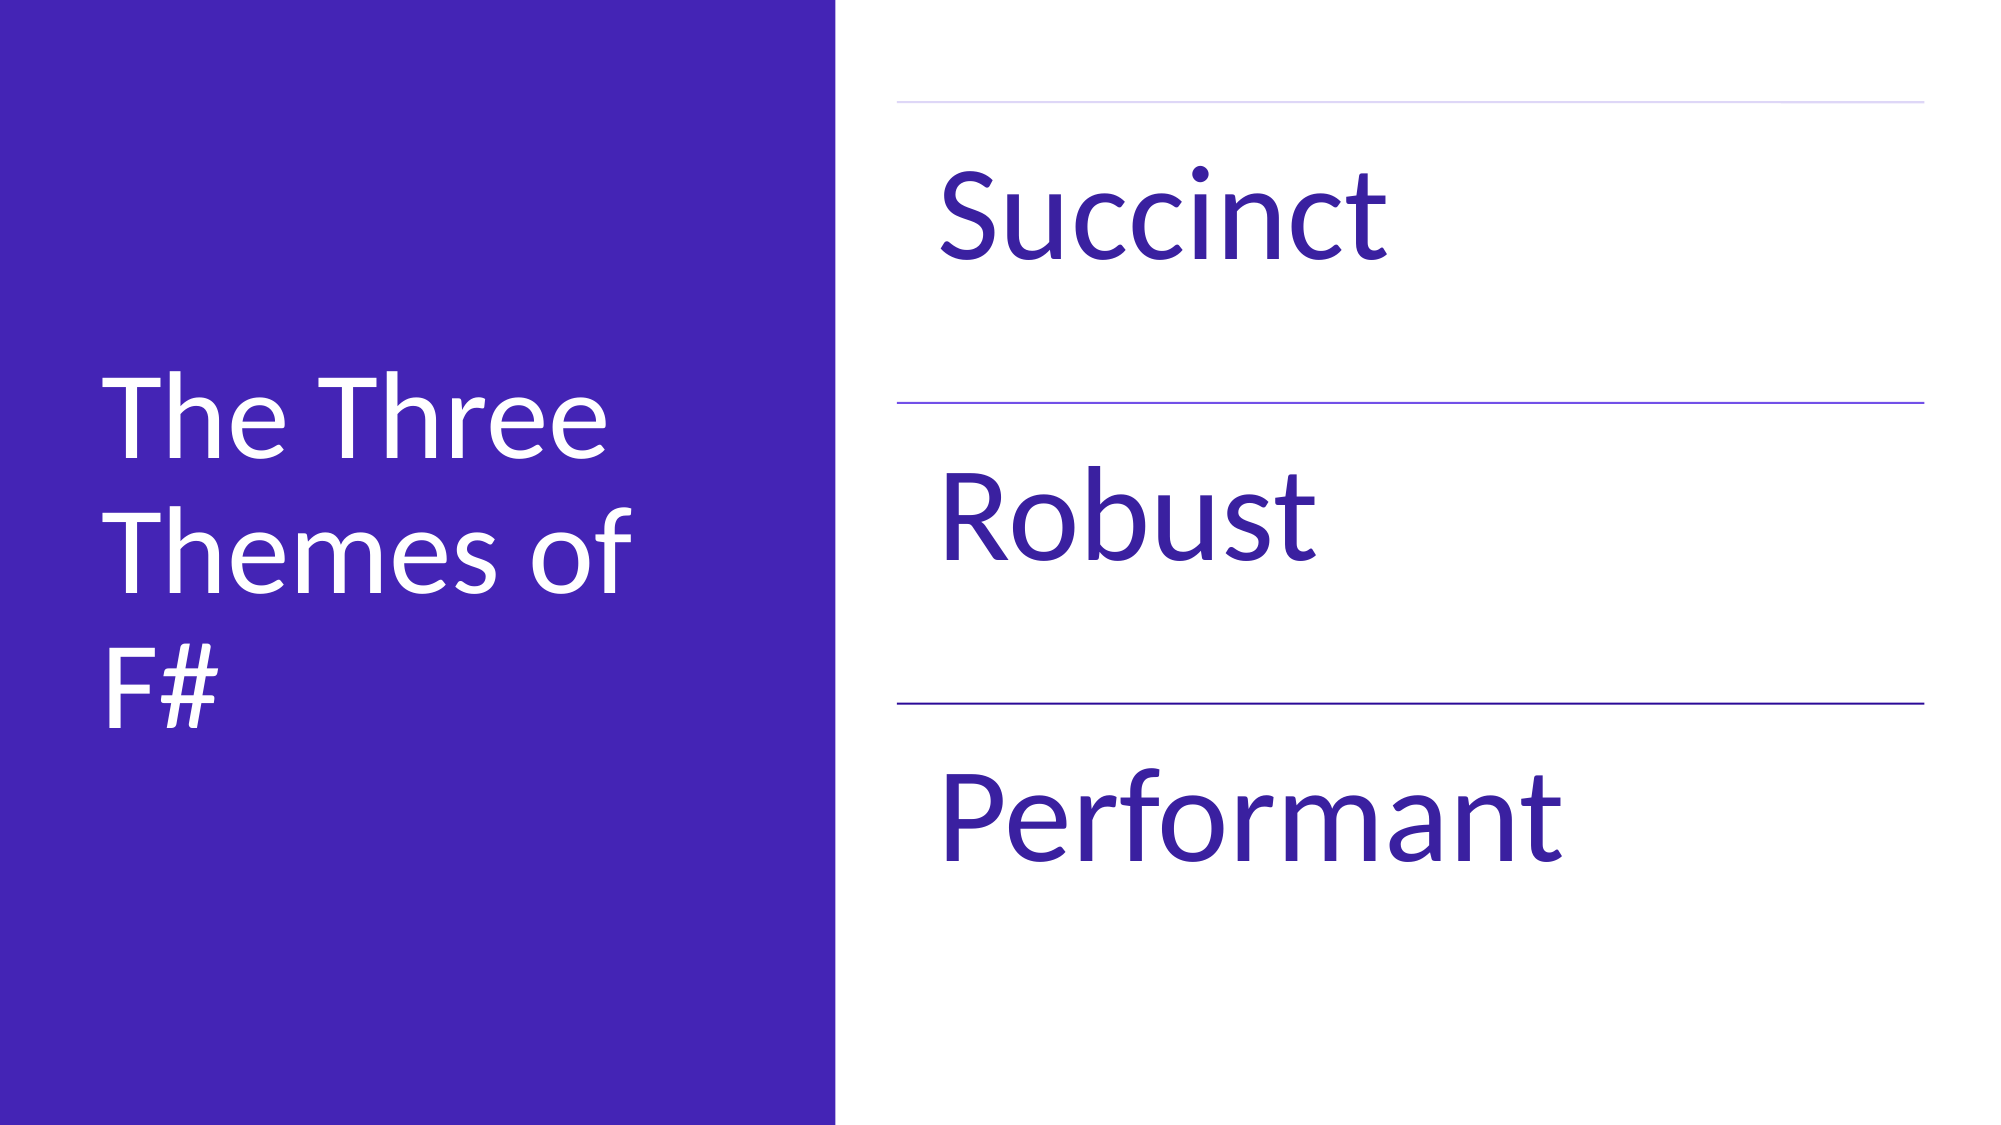

# The Three Themes of F#
Succinct
Robust
Performant